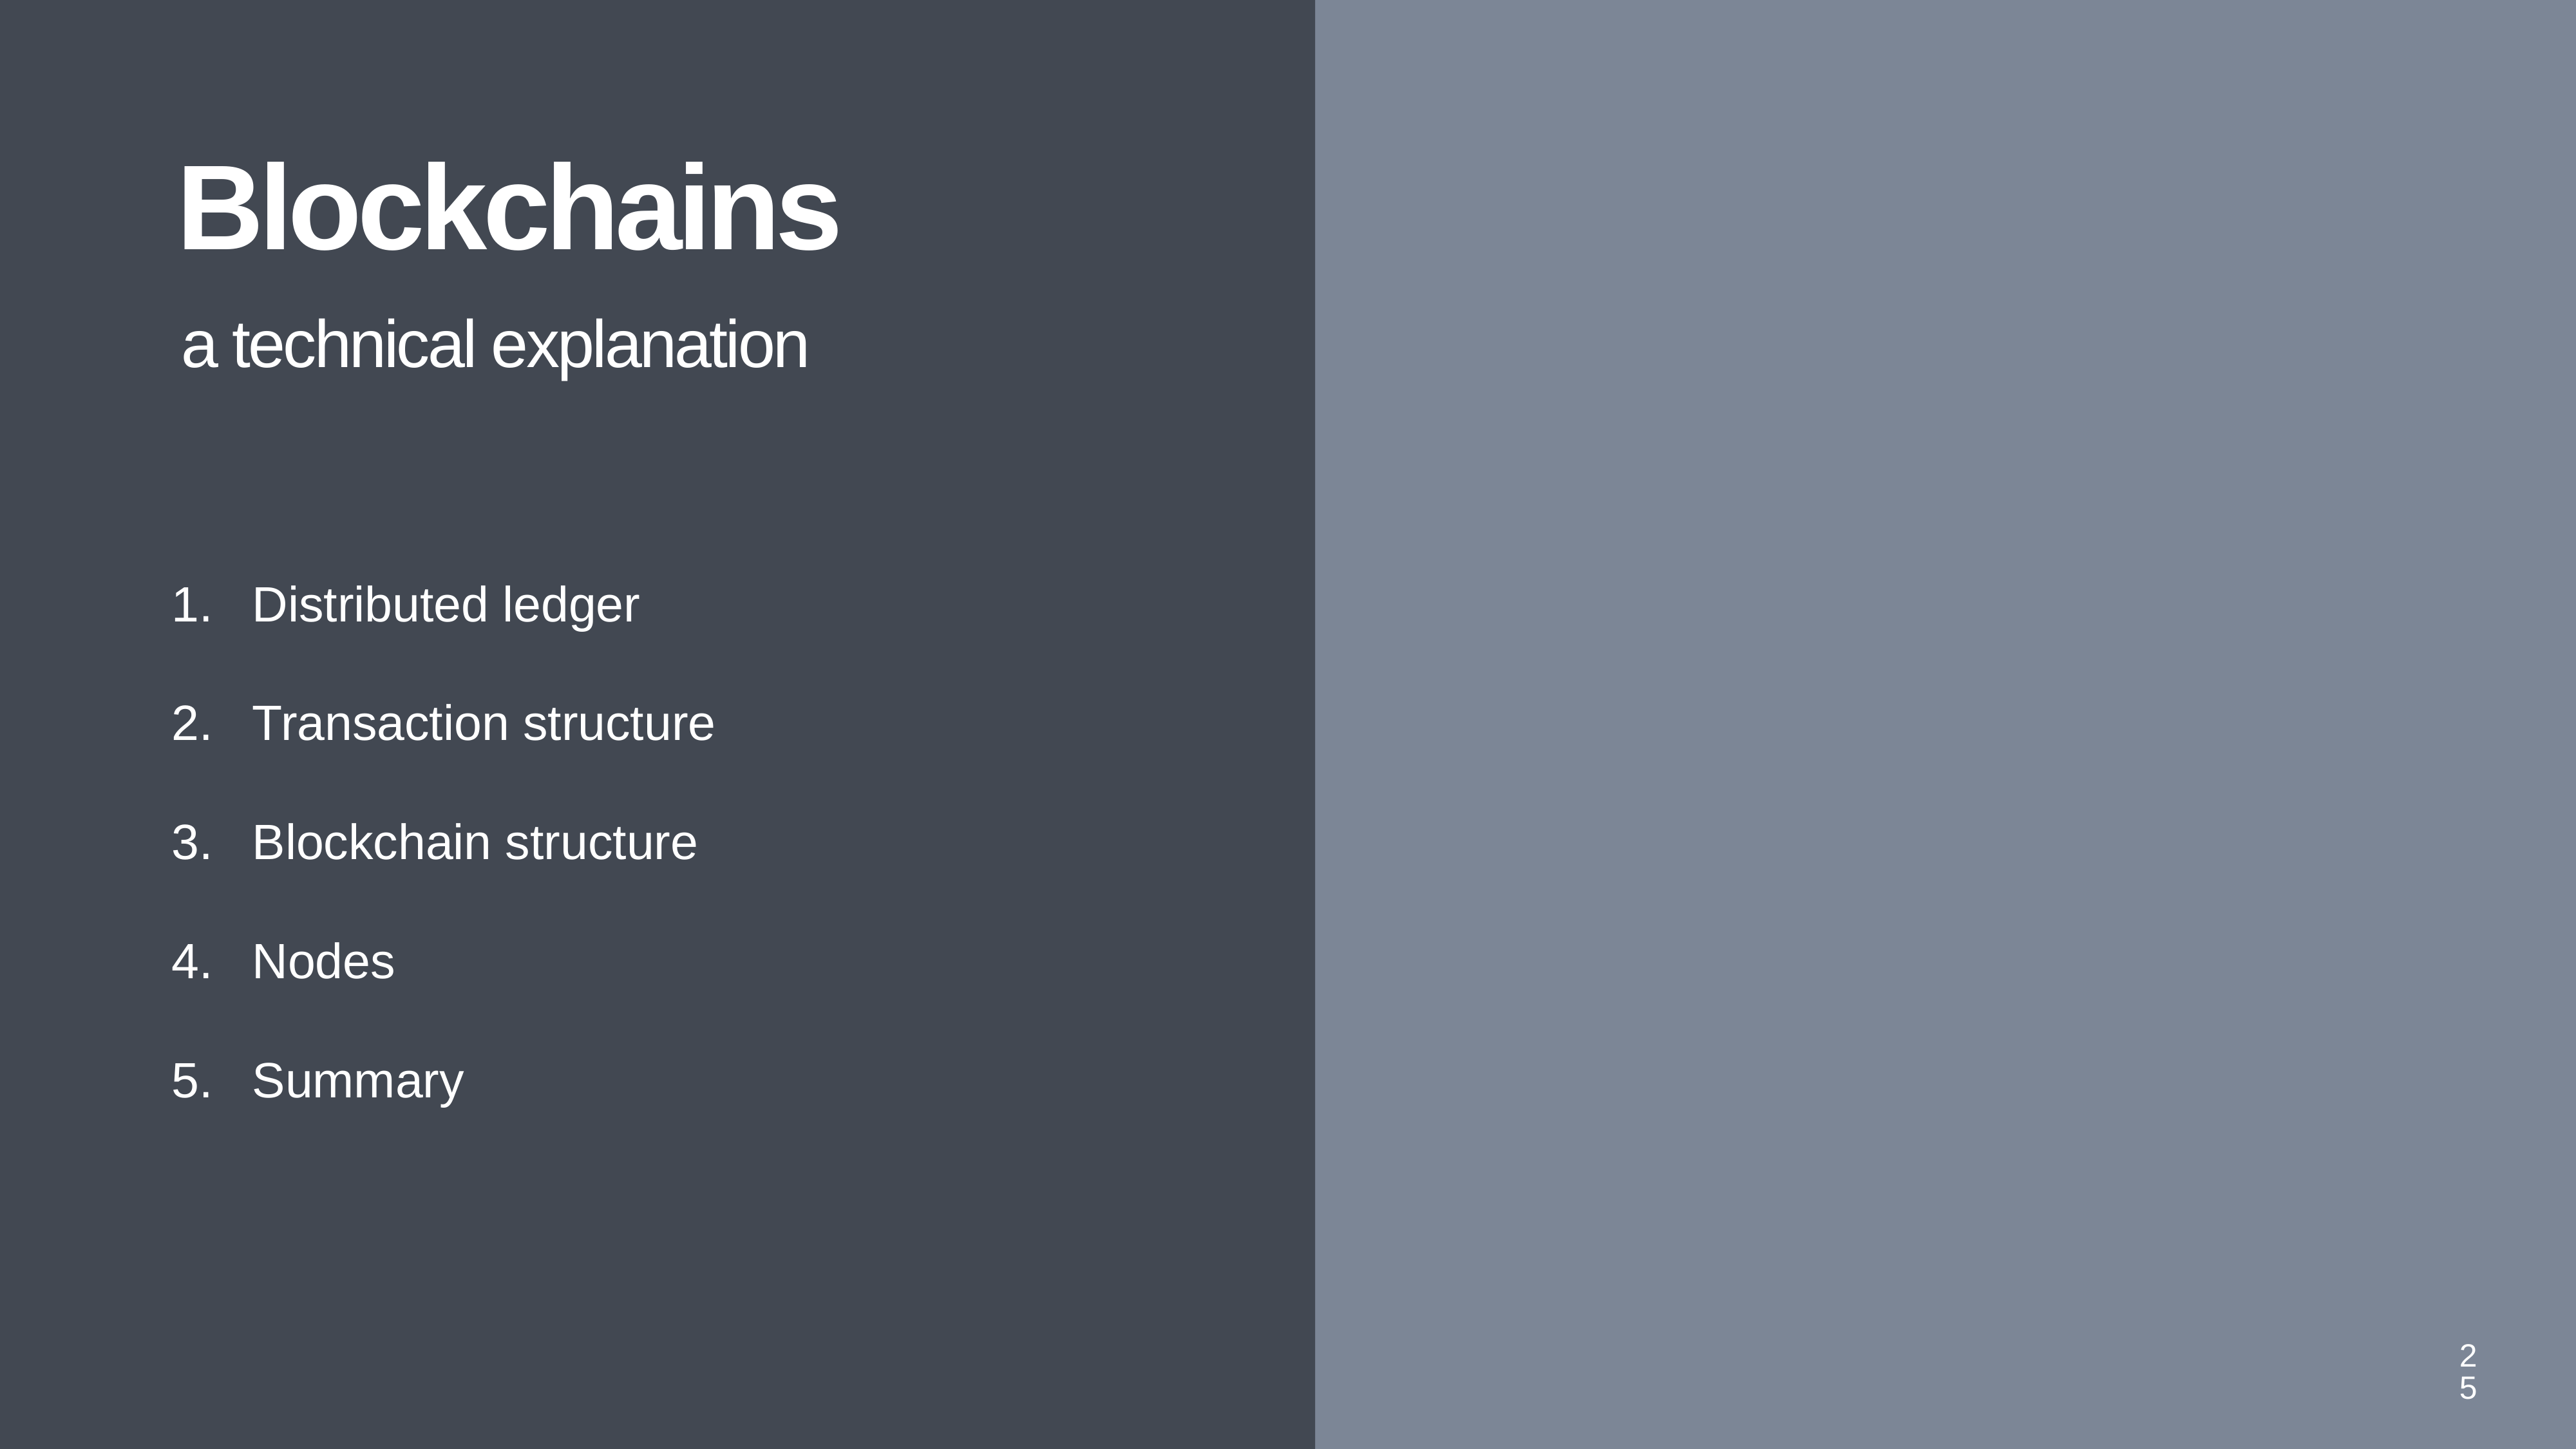

# Blockchains
a technical explanation
Distributed ledger

Transaction structure

Blockchain structure

Nodes

Summary
25